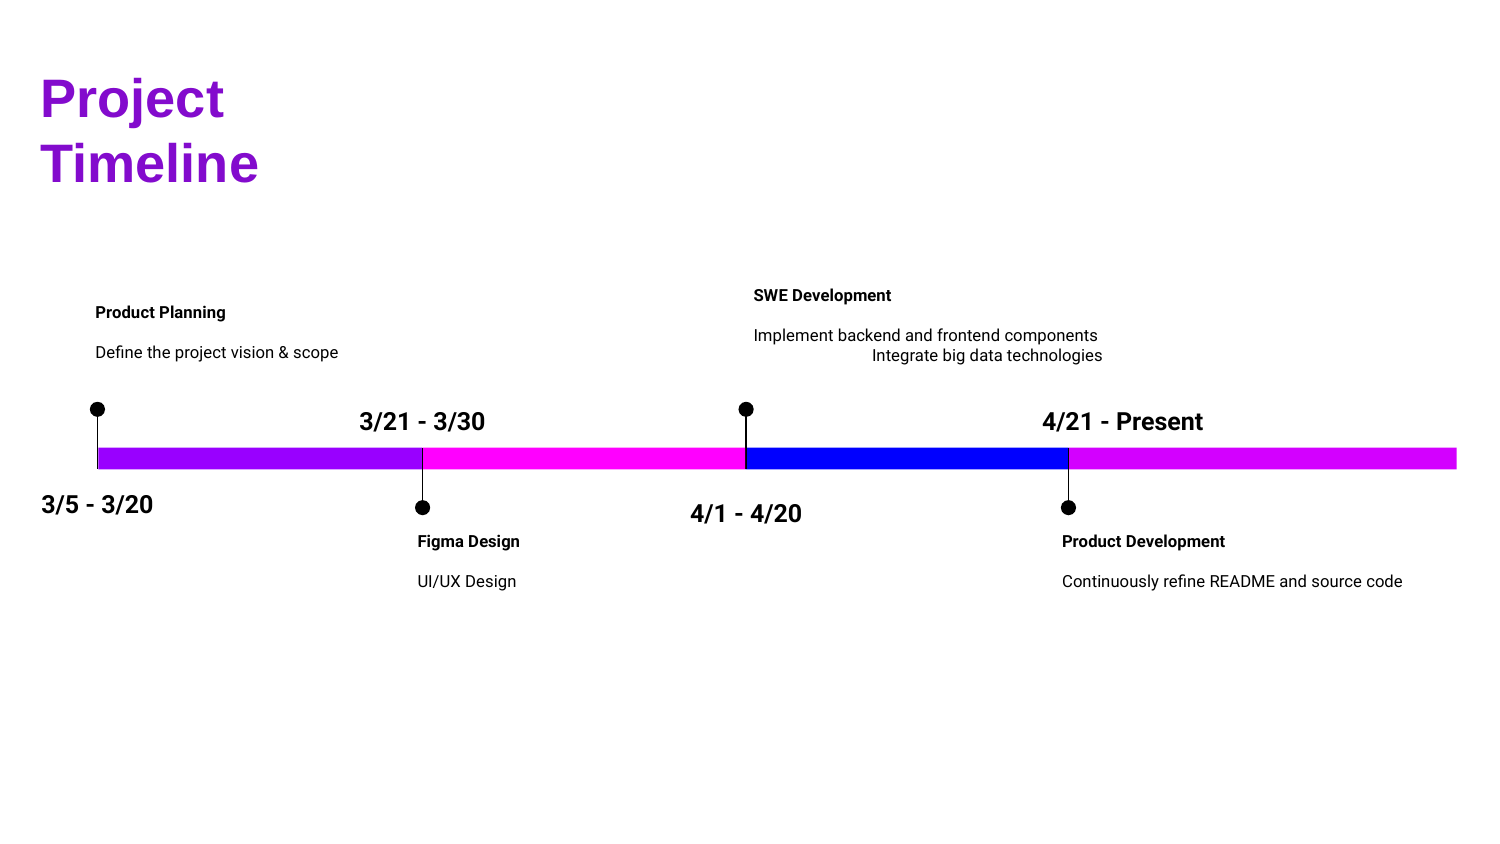

Project Timeline
#

SWE Development

Implement backend and frontend components                                          Integrate big data technologies

4/1 - 4/20

Product Planning

Define the project vision & scope

3/5 - 3/20

4/21 - Present

Product Development

Continuously refine README and source code

3/21 - 3/30

Figma Design

UI/UX Design